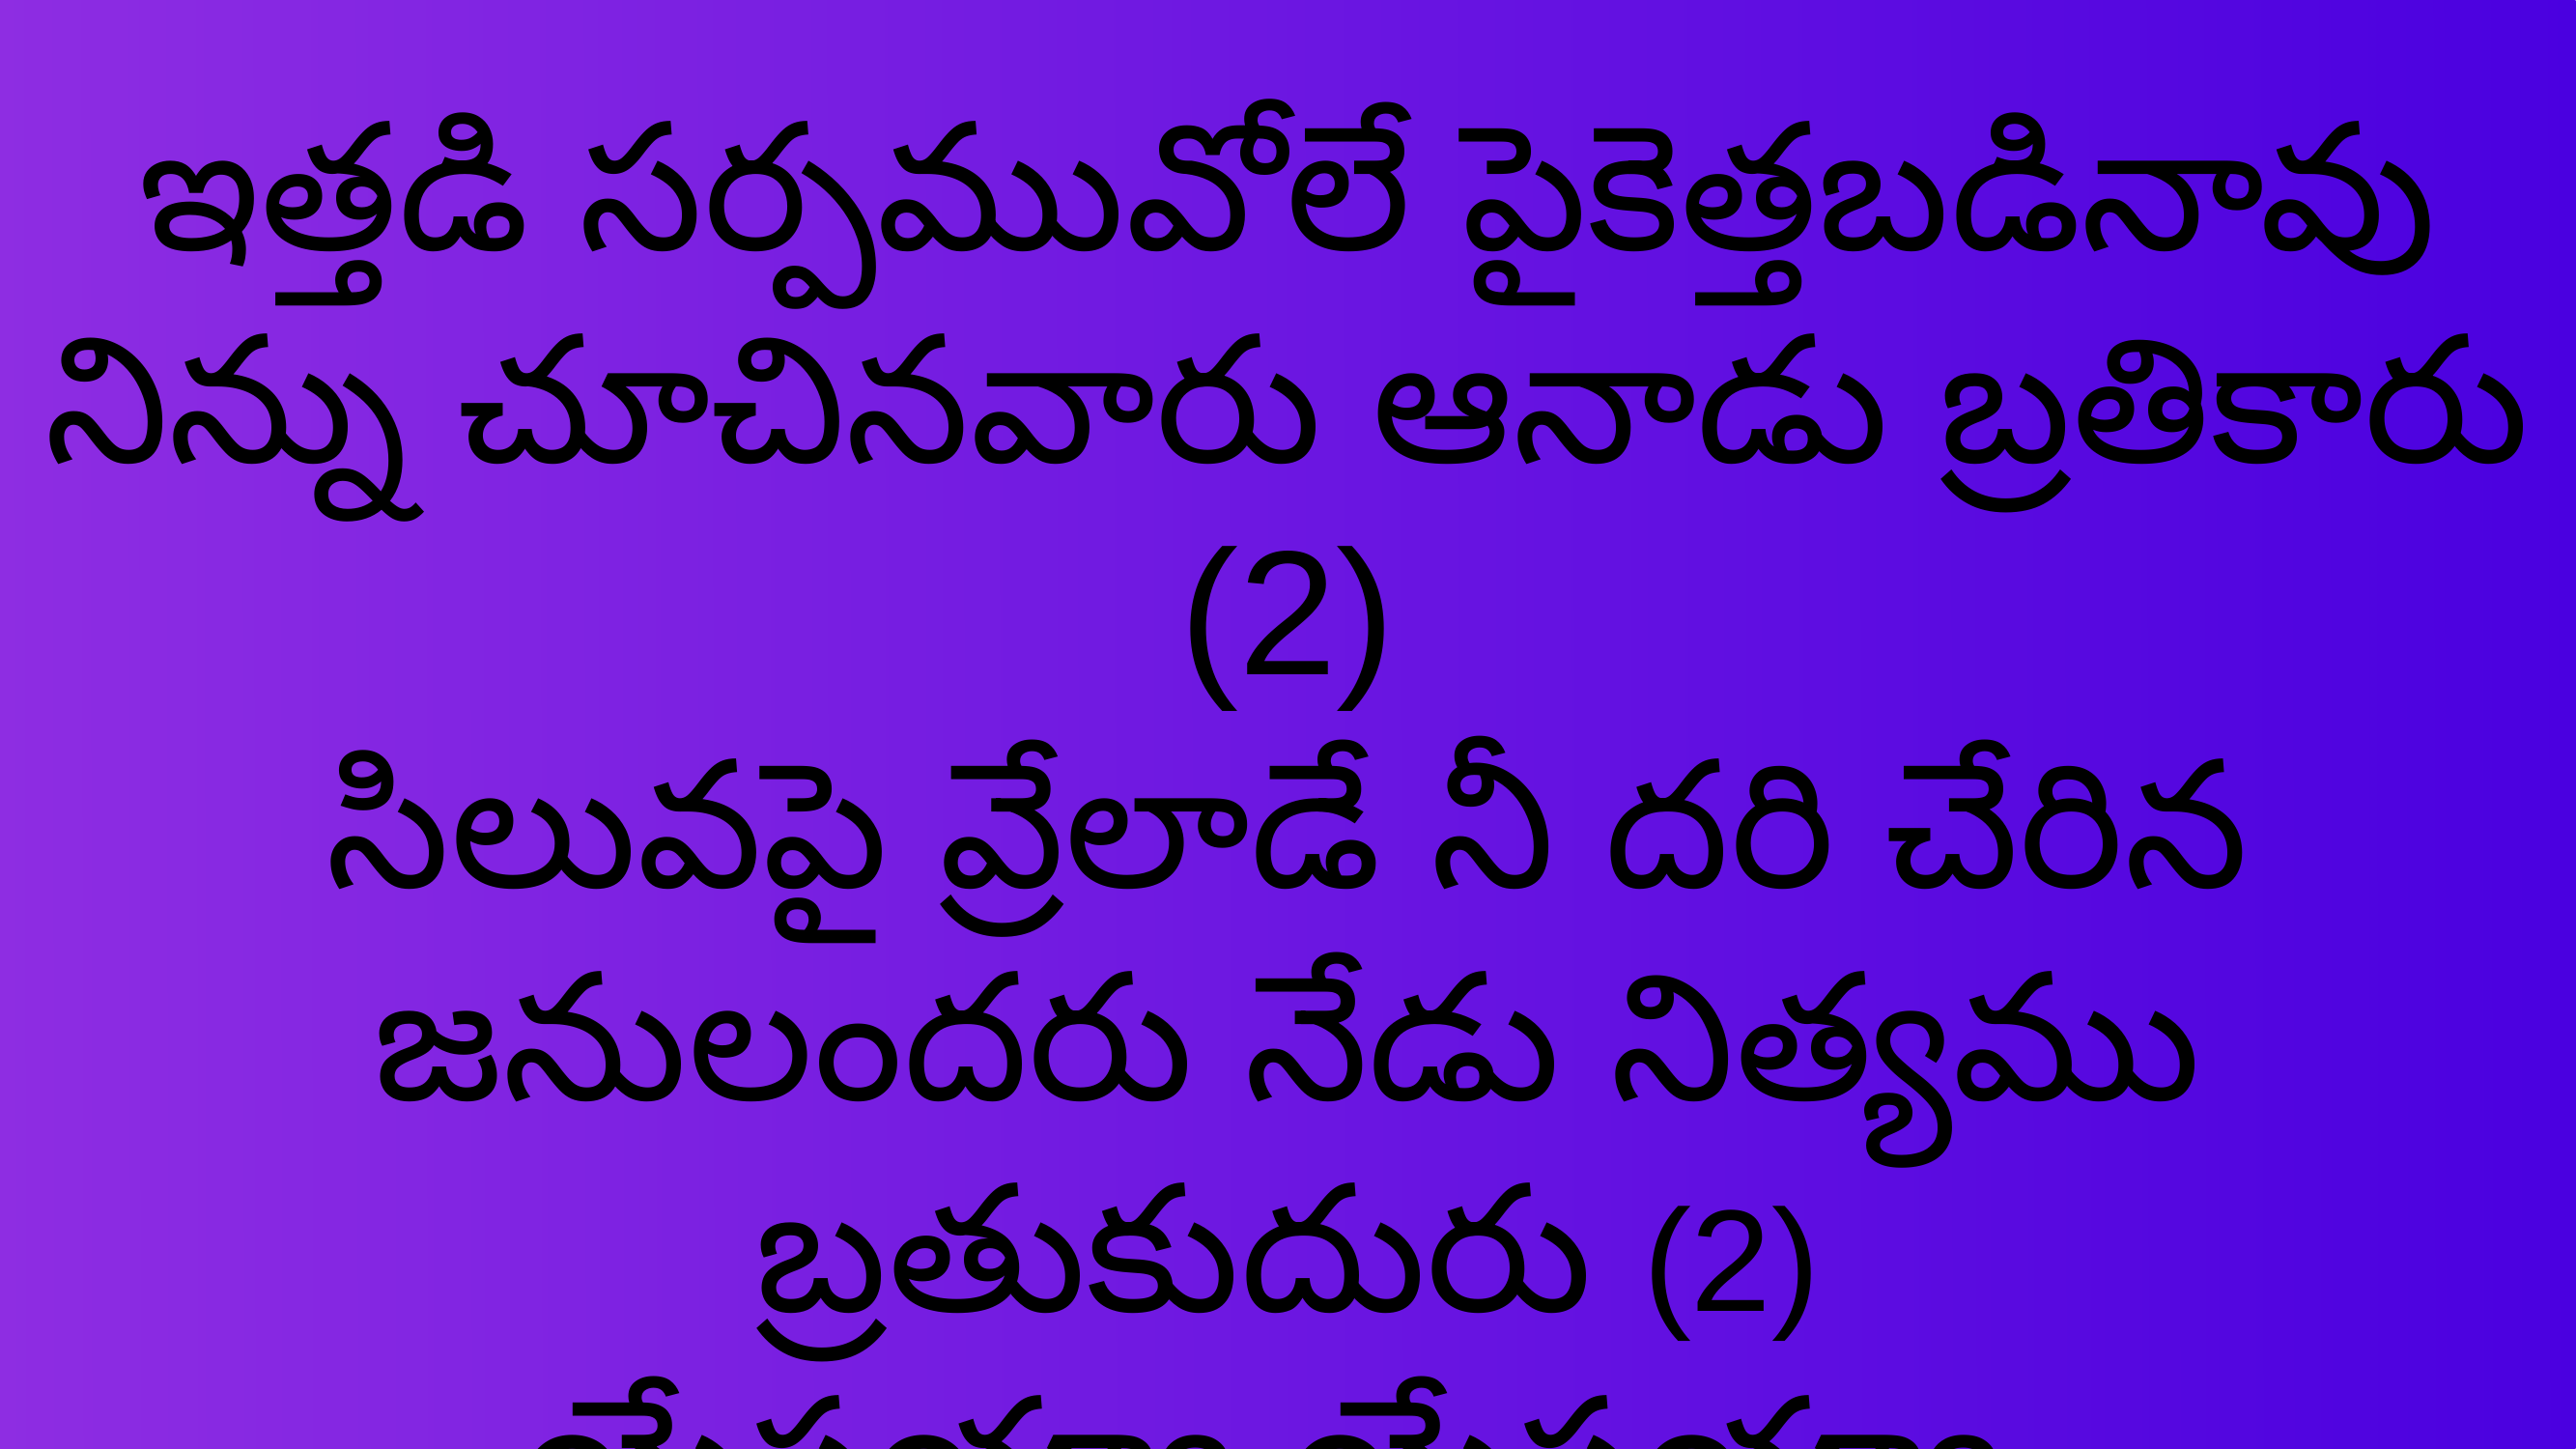

ఇత్తడి సర్పమువోలే పైకెత్తబడినావు
నిన్ను చూచినవారు ఆనాడు బ్రతికారు (2)
సిలువపై వ్రేలాడే నీ దరి చేరిన
జనులందరు నేడు నిత్యము బ్రతుకుదురు (2)
యేసయ్యా యేసయ్యా
యేసయ్యా యేసయ్యా